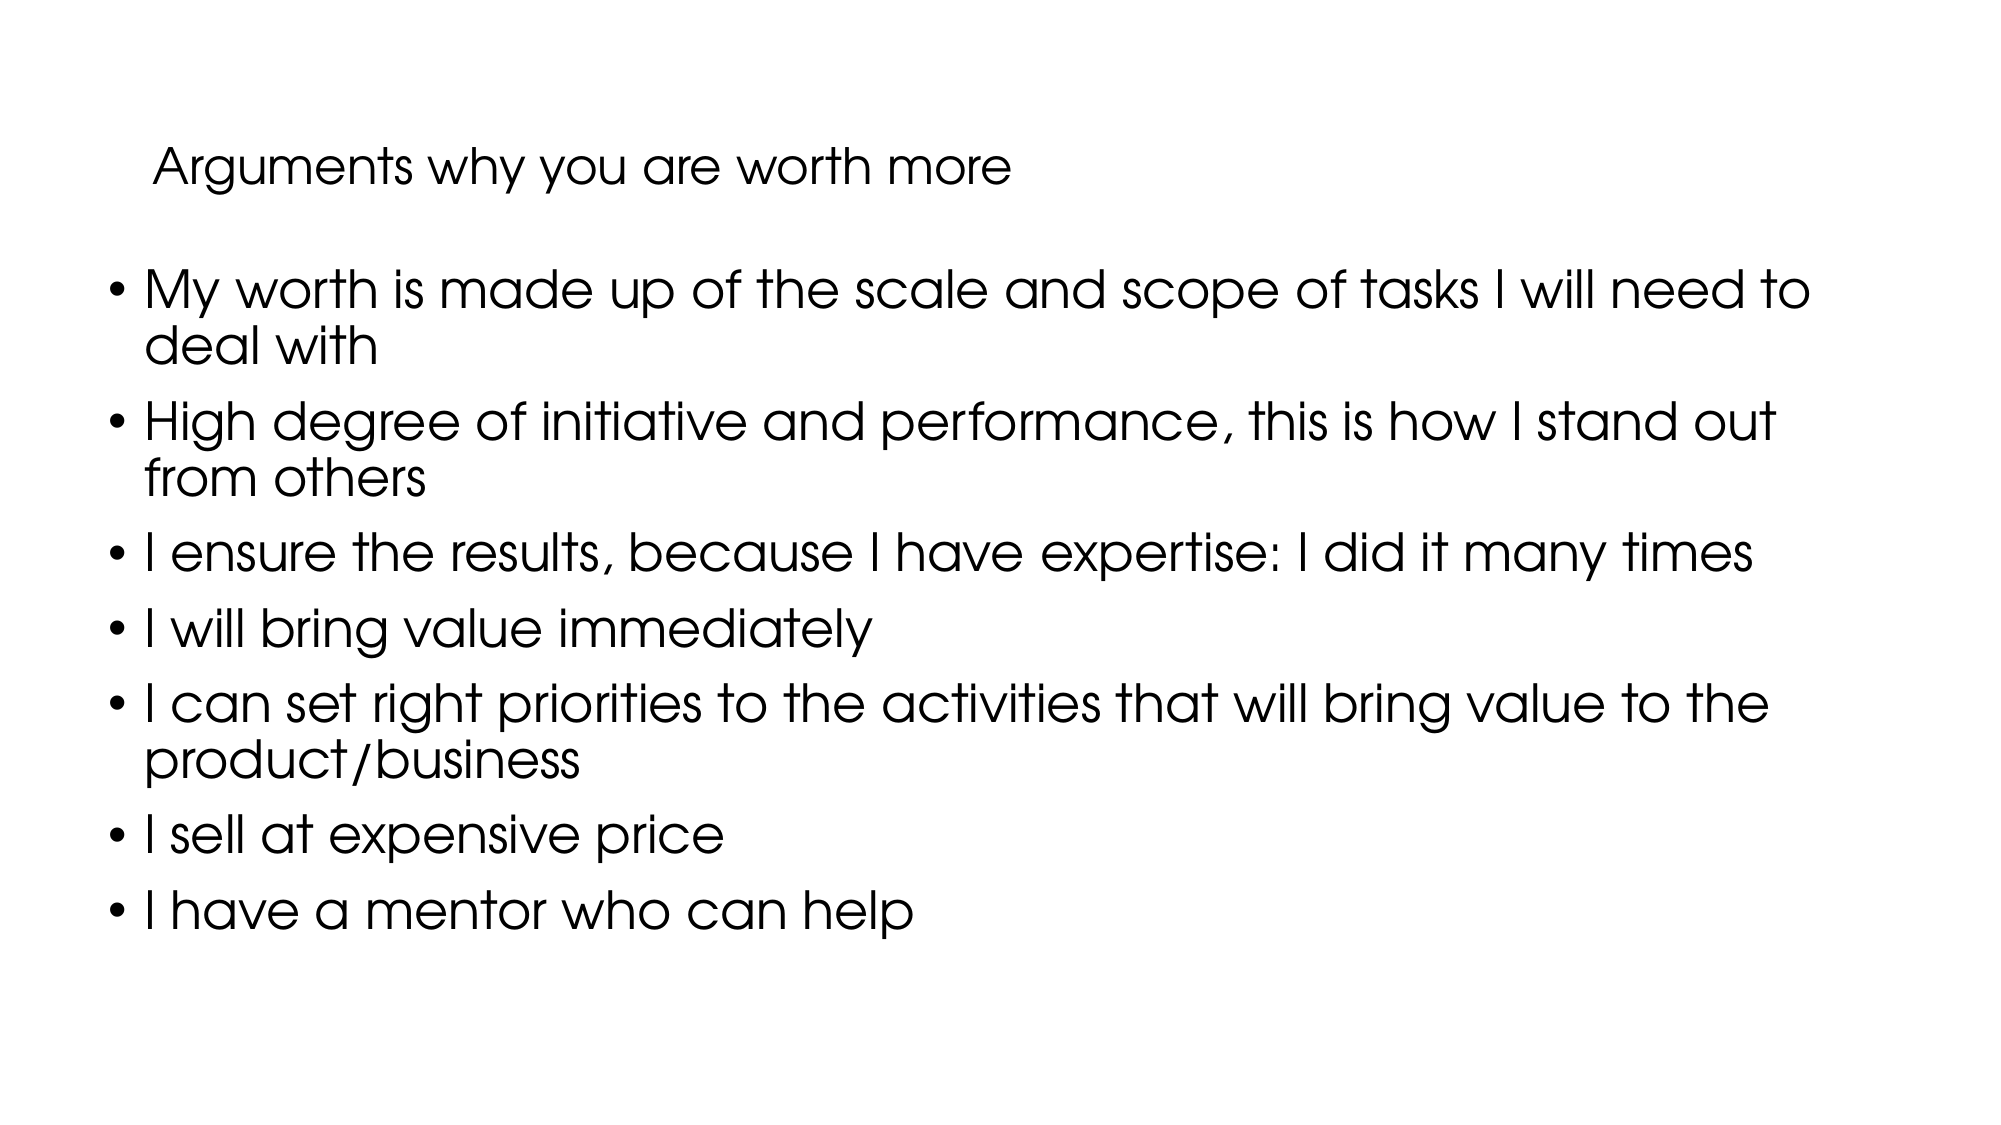

# Arguments why you are worth more

My worth is made up of the scale and scope of tasks I will need to deal with
High degree of initiative and performance, this is how I stand out from others
I ensure the results, because I have expertise: I did it many times
I will bring value immediately
I can set right priorities to the activities that will bring value to the product/business
I sell at expensive price
I have a mentor who can help